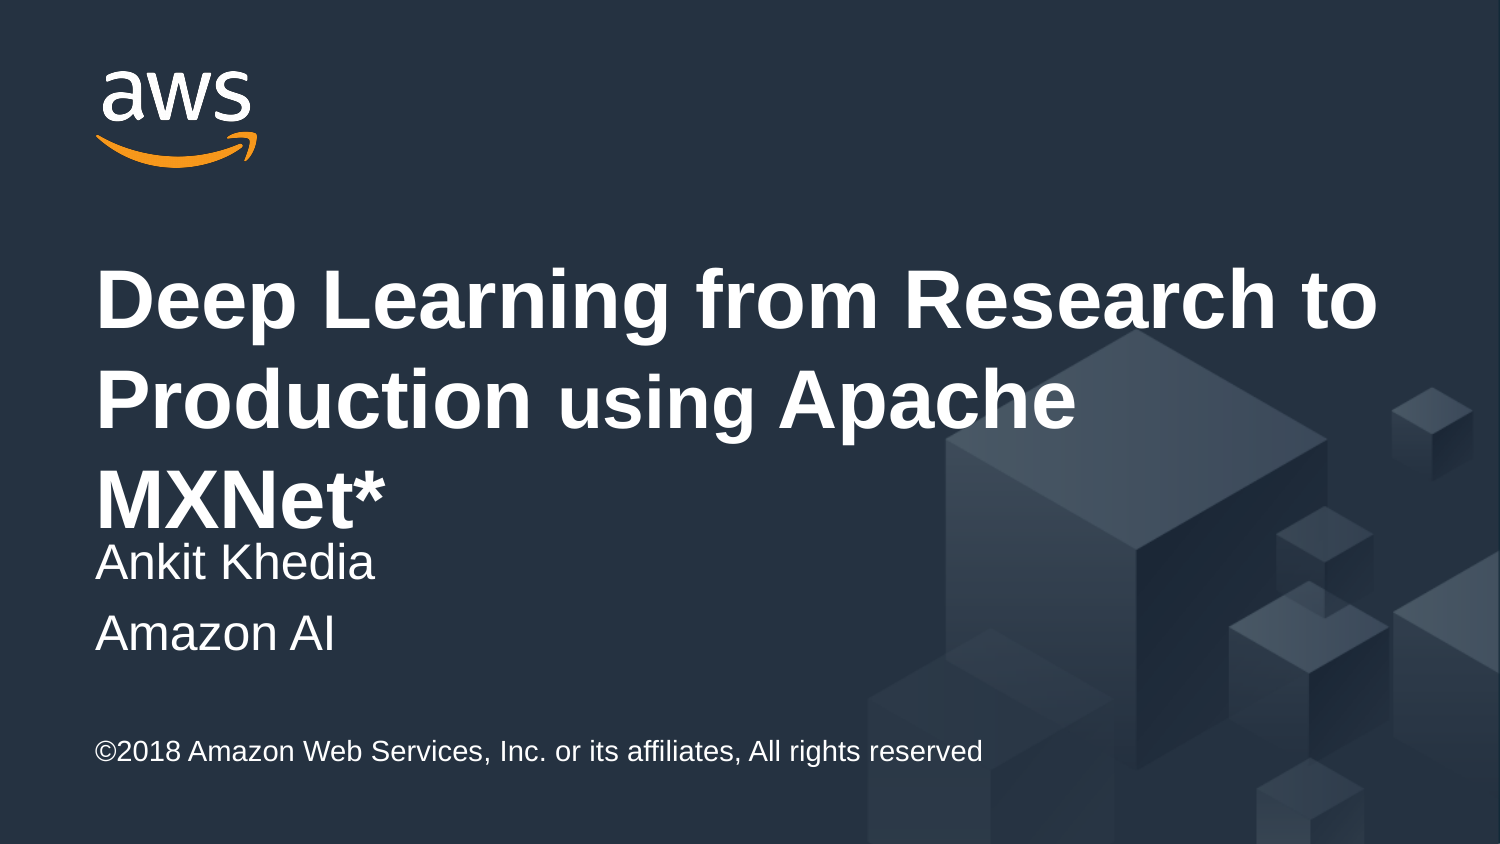

Deep Learning from Research to Production using Apache MXNet*

Ankit Khedia
Amazon AI
©2018 Amazon Web Services, Inc. or its affiliates, All rights reserved